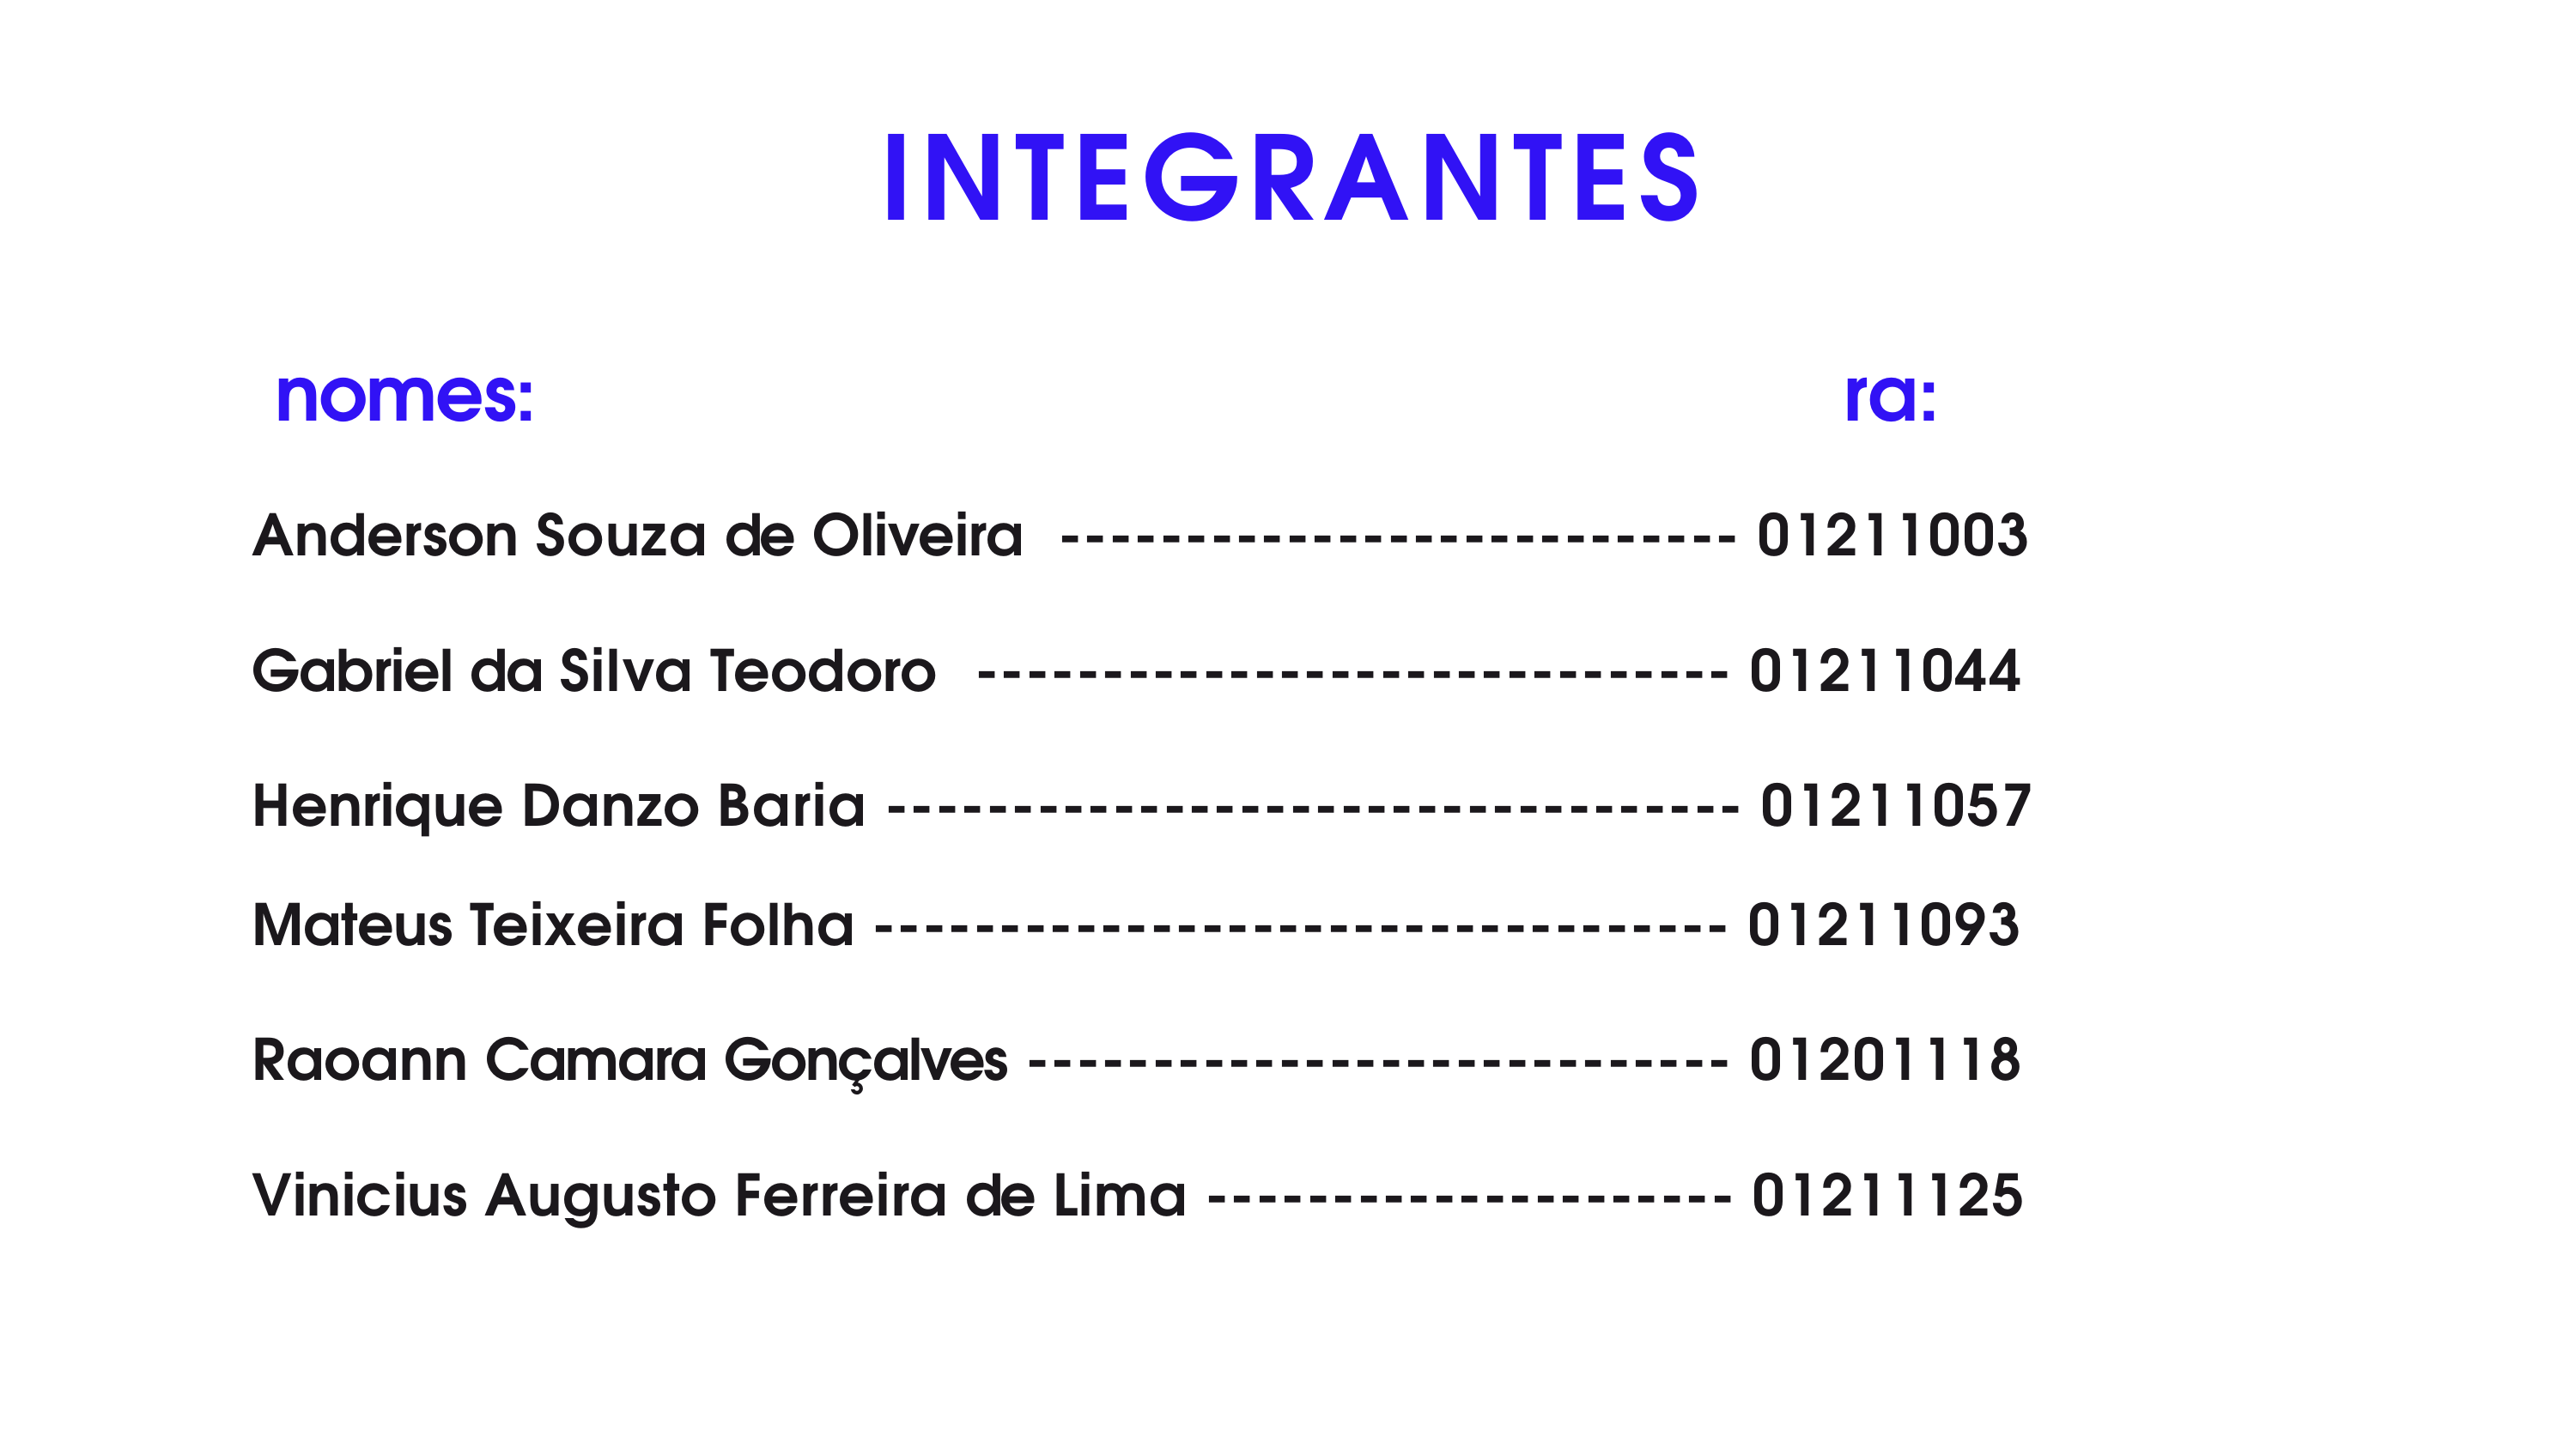

# INTEGRANTES
nomes:	ra:
Anderson Souza de Oliveira	--------------------------- 01211003

Gabriel da Silva Teodoro	------------------------------ 01211044

Henrique Danzo Baria ---------------------------------- 01211057
Mateus Teixeira Folha ---------------------------------- 01211093

Raoann Camara Gonçalves ---------------------------- 01201118

Vinicius Augusto Ferreira de Lima --------------------- 01211125